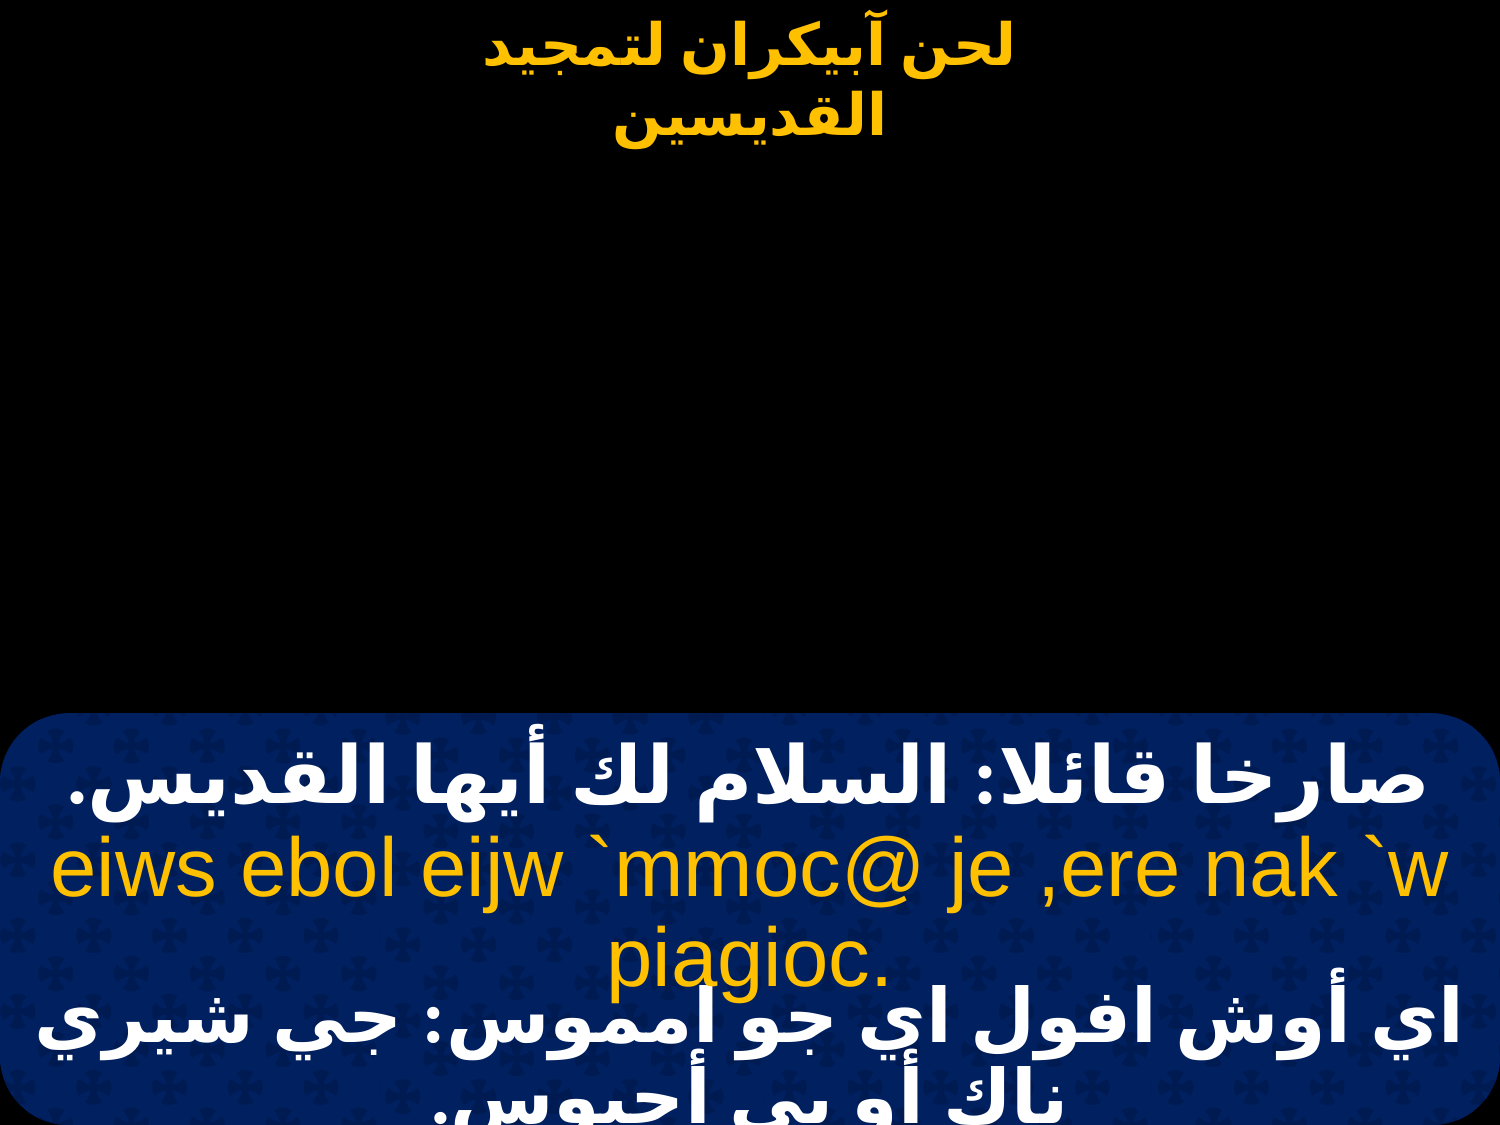

# صارخا قائلا: السلام لك أيها القديس.
eiws ebol eijw `mmoc@ je ,ere nak `w piagioc.
اي أوش افول اي جو امموس: جي شيري ناك أو بي أجيوس.